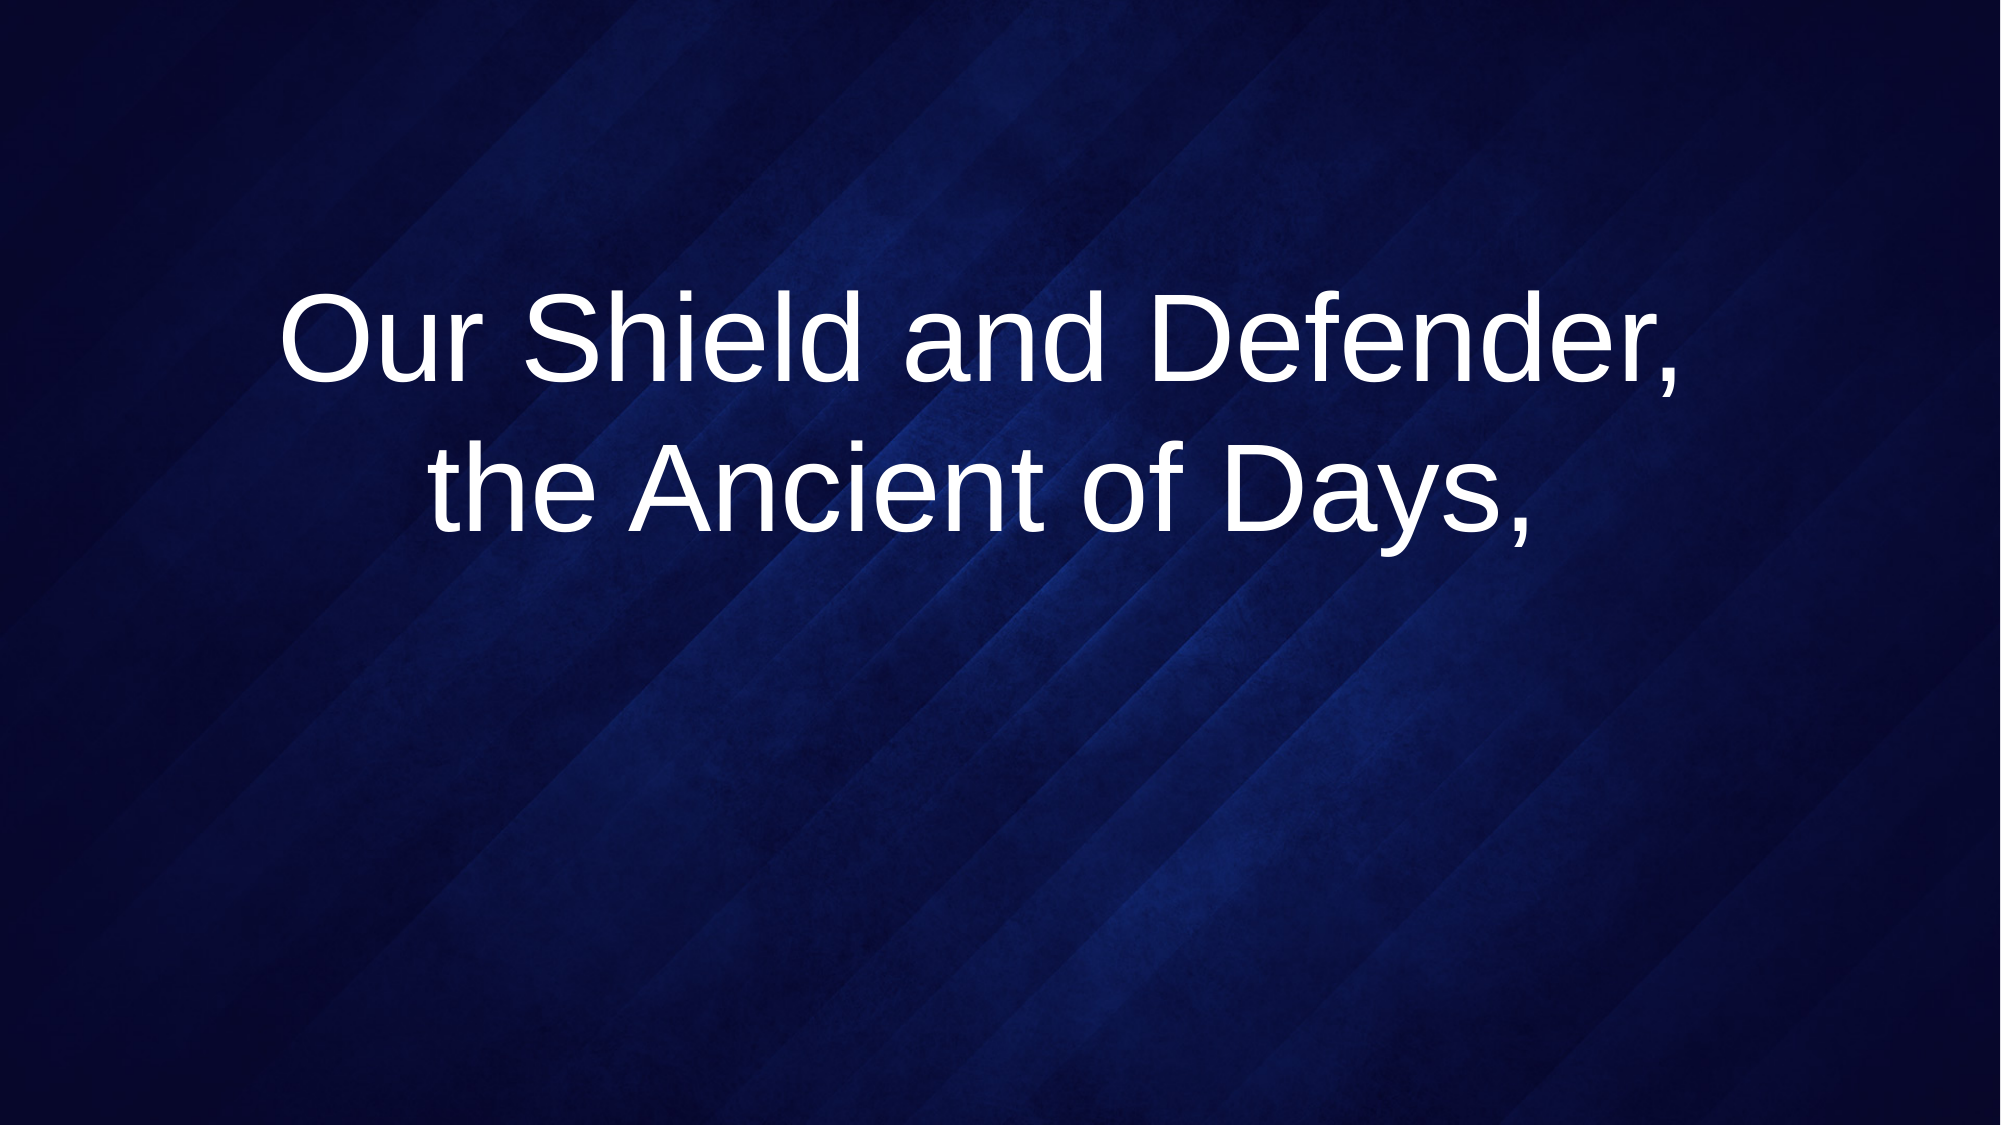

# Our Shield and Defender, the Ancient of Days,